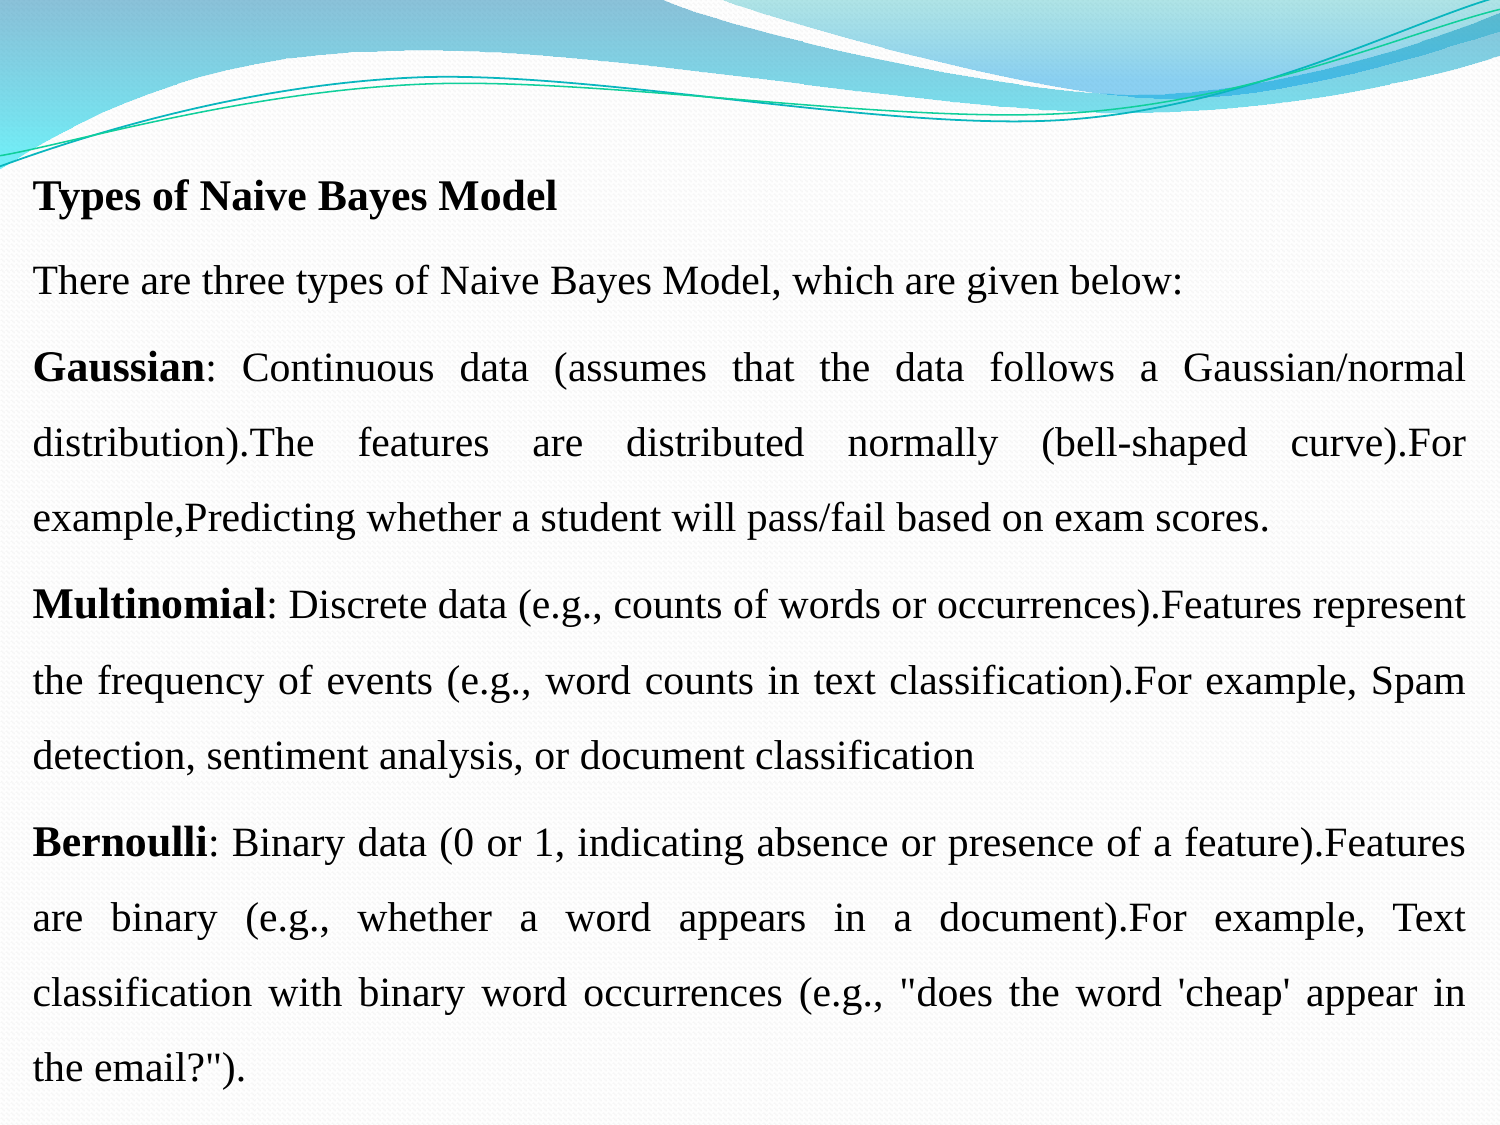

Types of Naive Bayes Model
There are three types of Naive Bayes Model, which are given below:
Gaussian: Continuous data (assumes that the data follows a Gaussian/normal distribution).The features are distributed normally (bell-shaped curve).For example,Predicting whether a student will pass/fail based on exam scores.
Multinomial: Discrete data (e.g., counts of words or occurrences).Features represent the frequency of events (e.g., word counts in text classification).For example, Spam detection, sentiment analysis, or document classification
Bernoulli: Binary data (0 or 1, indicating absence or presence of a feature).Features are binary (e.g., whether a word appears in a document).For example, Text classification with binary word occurrences (e.g., "does the word 'cheap' appear in the email?").